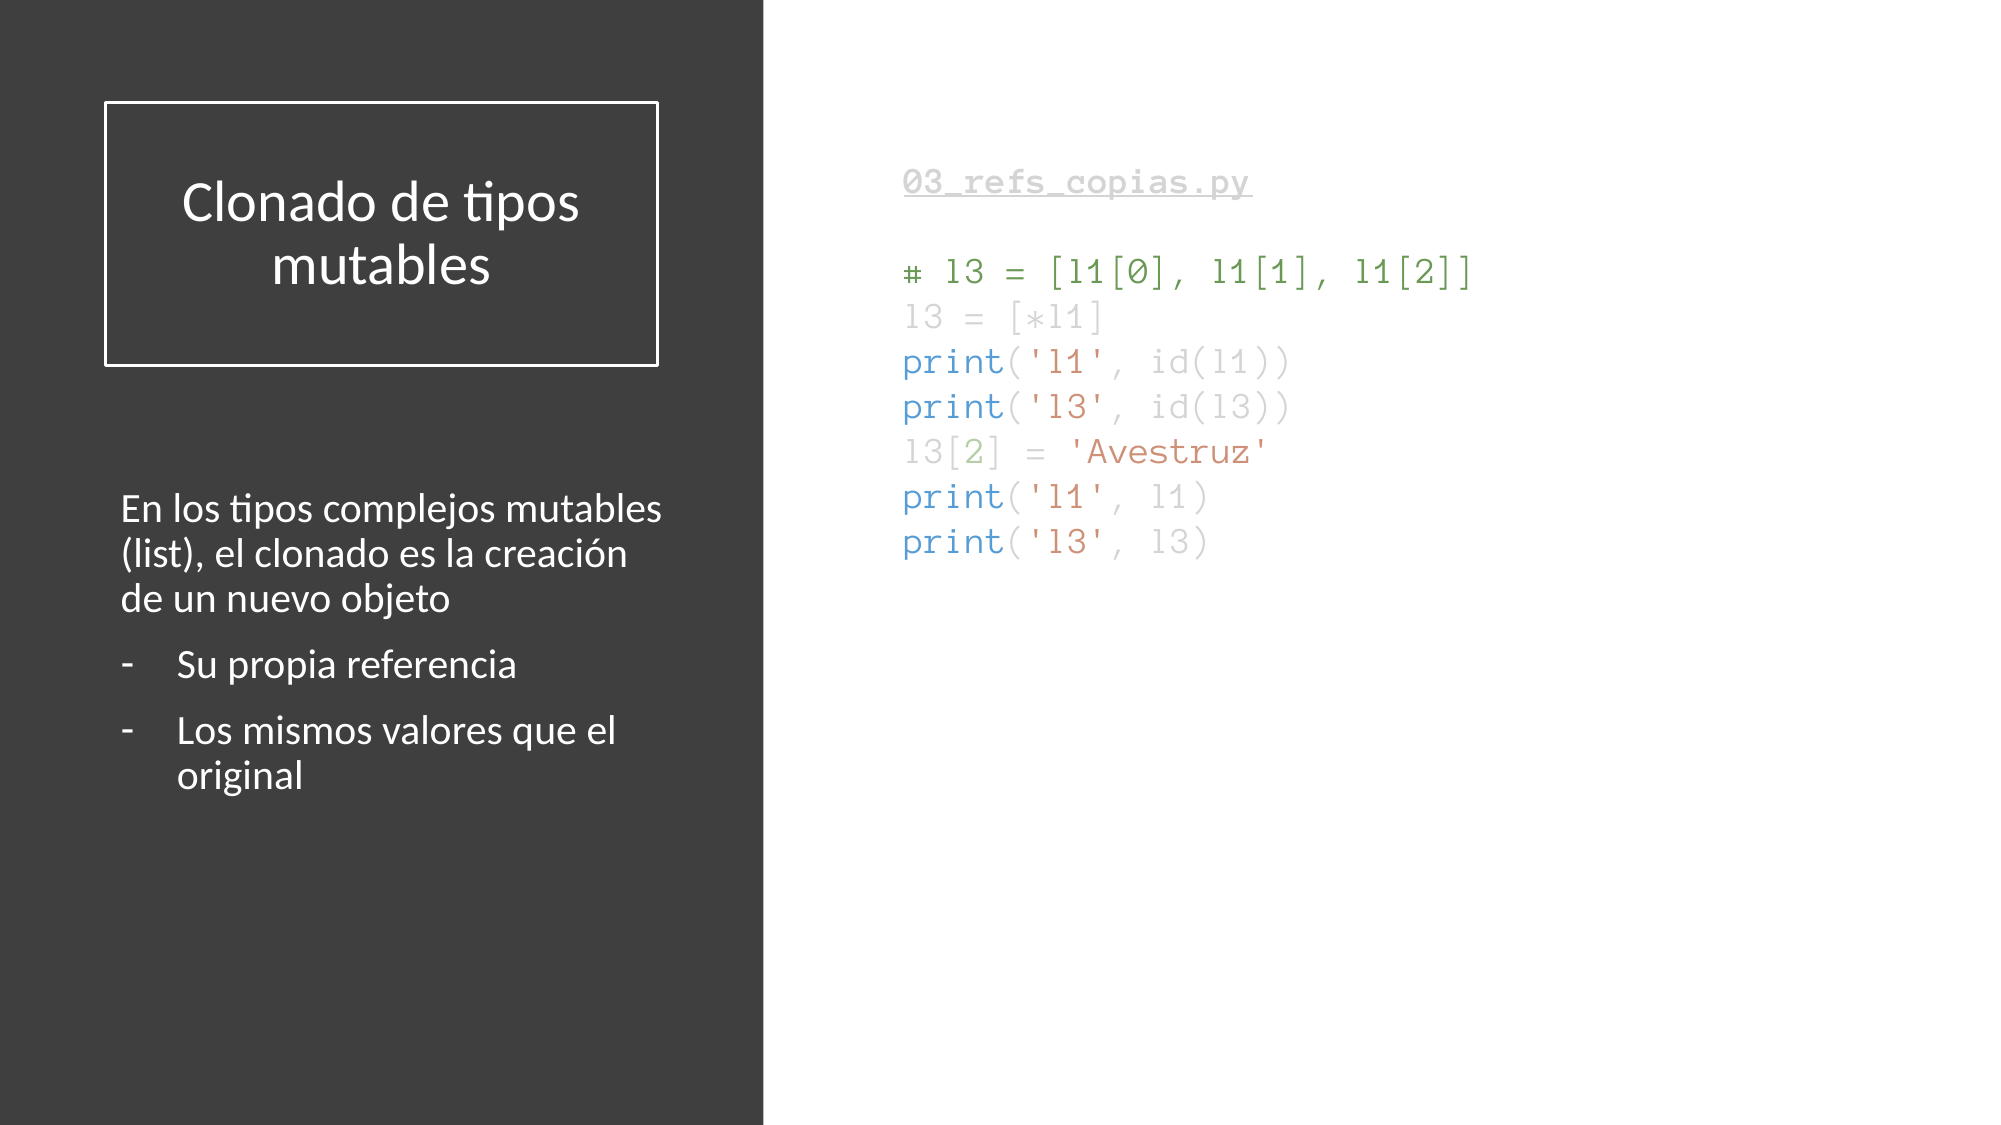

# Clonado de tipos mutables
03_refs_copias.py

# l3 = [l1[0], l1[1], l1[2]]
l3 = [*l1]
print('l1', id(l1))
print('l3', id(l3))
l3[2] = 'Avestruz'
print('l1', l1)
print('l3', l3)

En los tipos complejos mutables (list), el clonado es la creación de un nuevo objeto
Su propia referencia
Los mismos valores que el original

l1 2102304718656
l3 2102305009472
l1 ['Perro', 'Gato', 'Ornitorrinco']
l3 ['Perro', 'Gato', 'Avestruz']